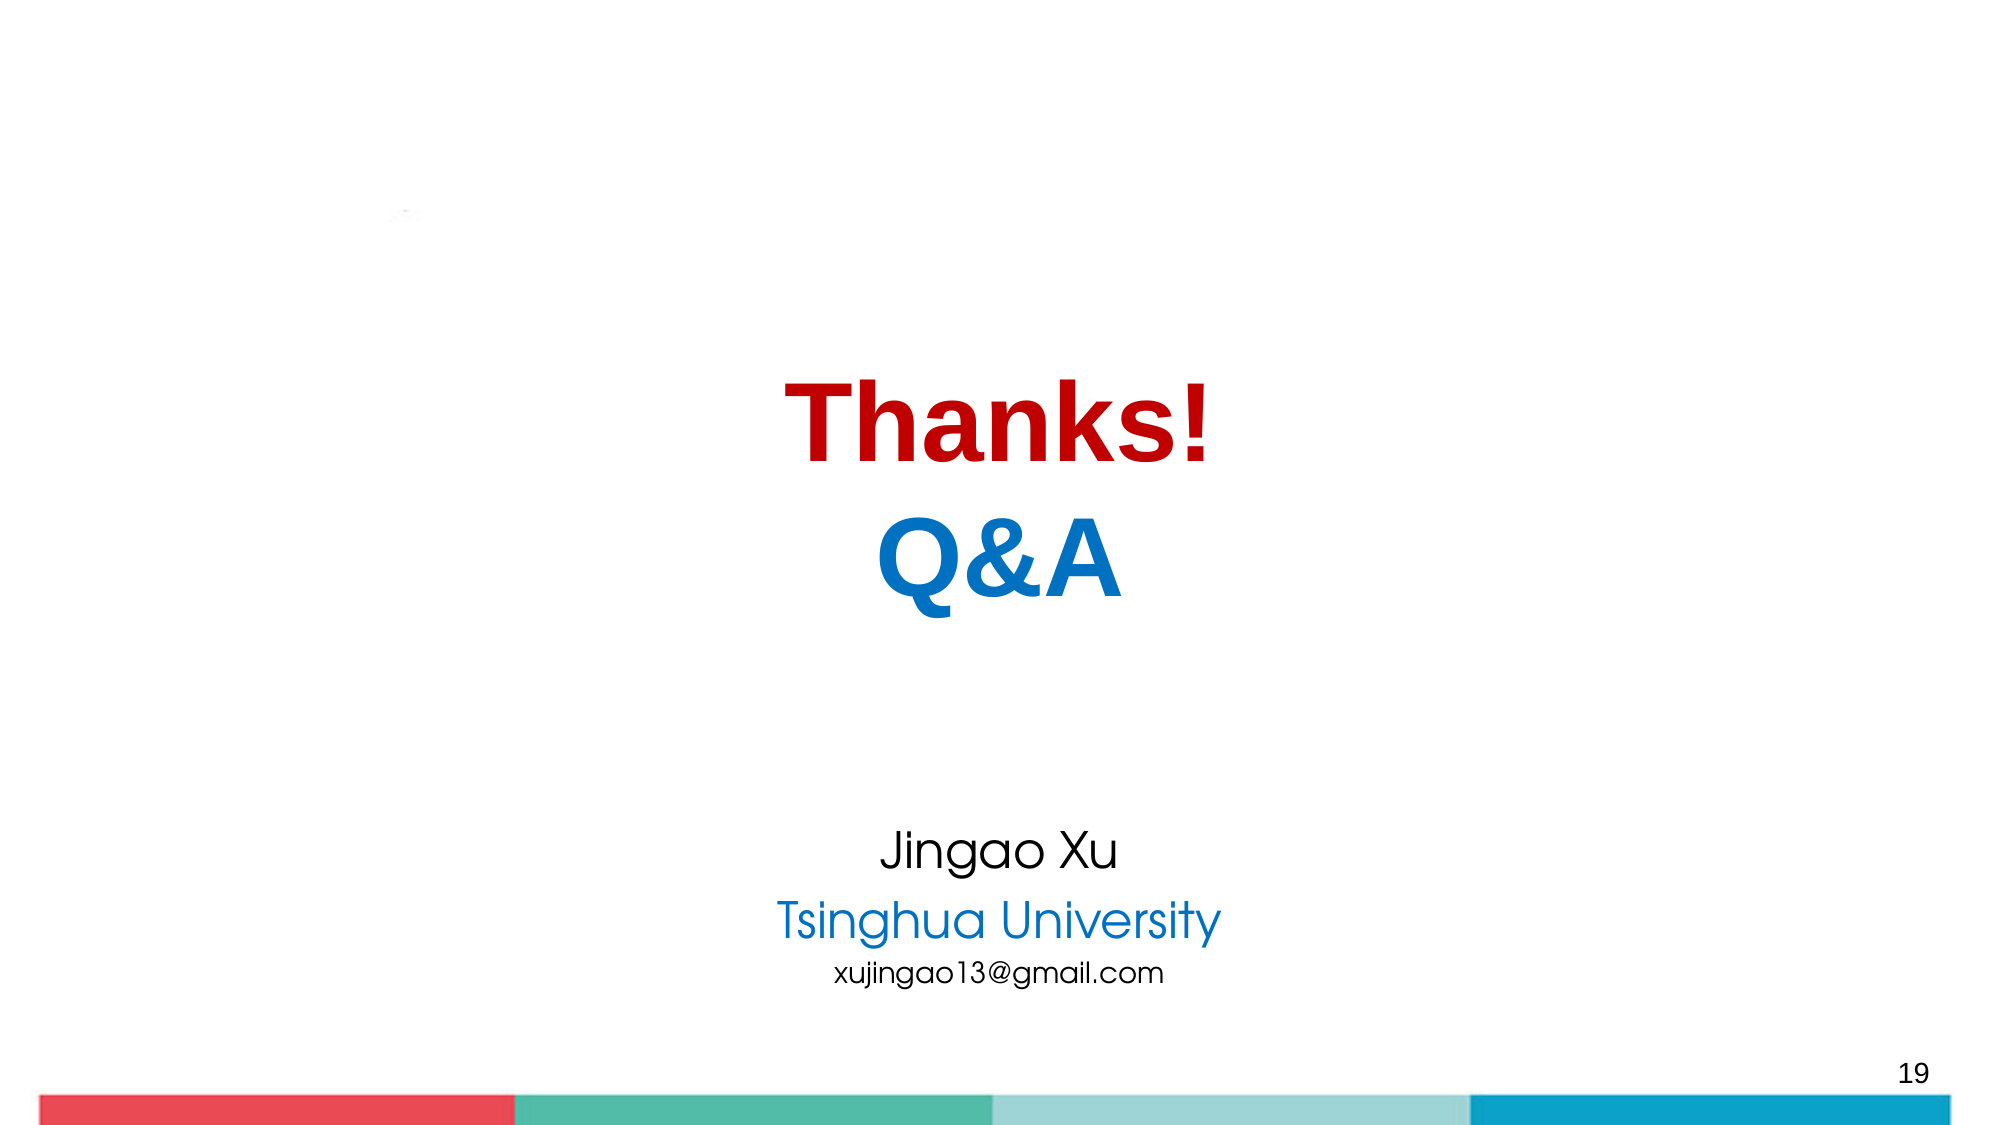

Thanks!
Q&A
Jingao Xu
Tsinghua University
xujingao13@gmail.com

19